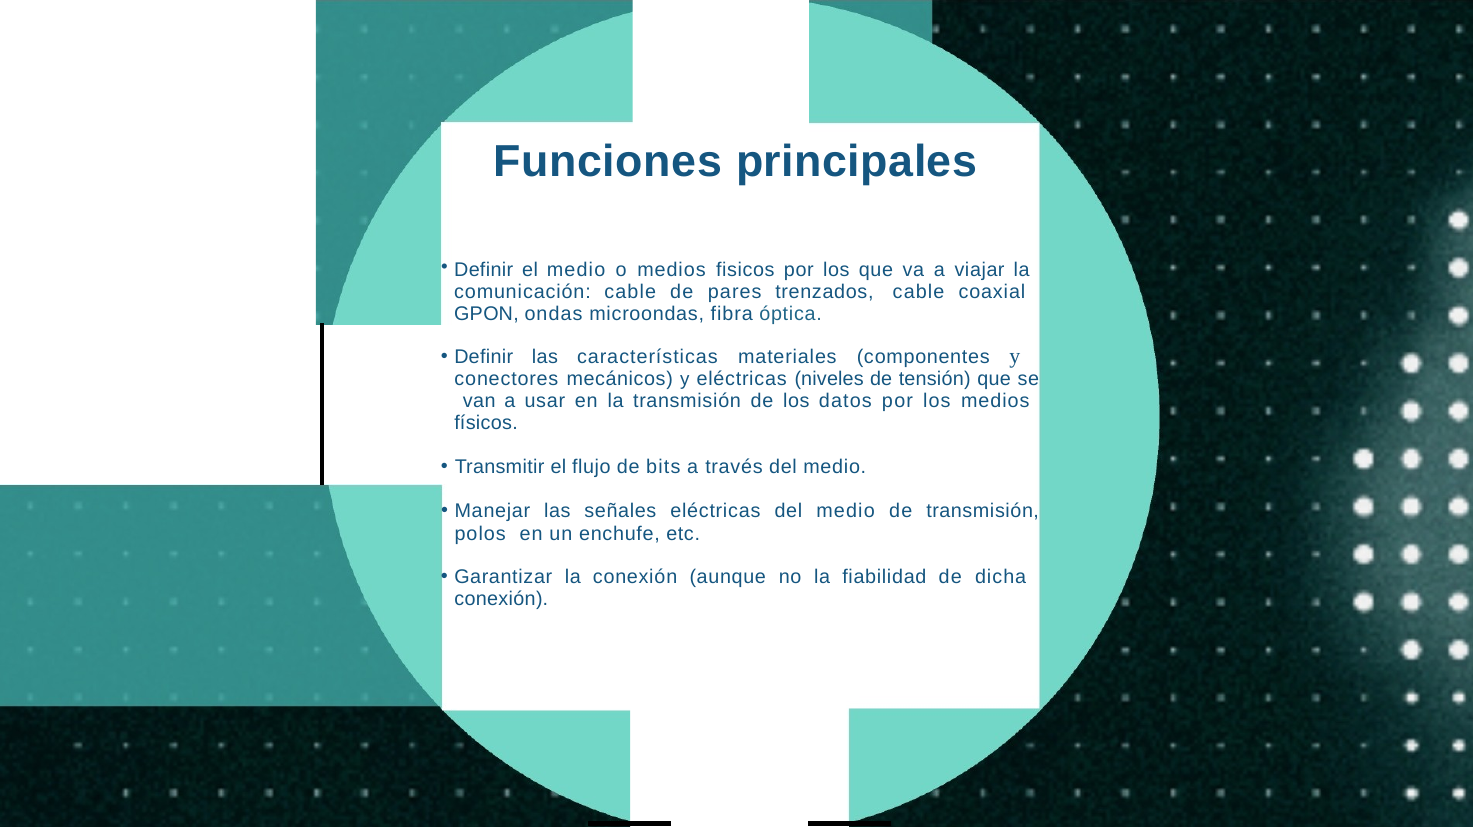

# Funciones principales
Definir el medio o medios fisicos por los que va a viajar la  comunicación: cable de pares trenzados, cable coaxial  GPON, ondas microondas, fibra óptica.

Definir las características materiales (componentes y  conectores mecánicos) y eléctricas (niveles de tensión) que se  van a usar en la transmisión de los datos por los medios  físicos.

Transmitir el flujo de bits a través del medio.

Manejar las señales eléctricas del medio de transmisión, polos  en un enchufe, etc.

Garantizar la conexión (aunque no la fiabilidad de dicha  conexión).